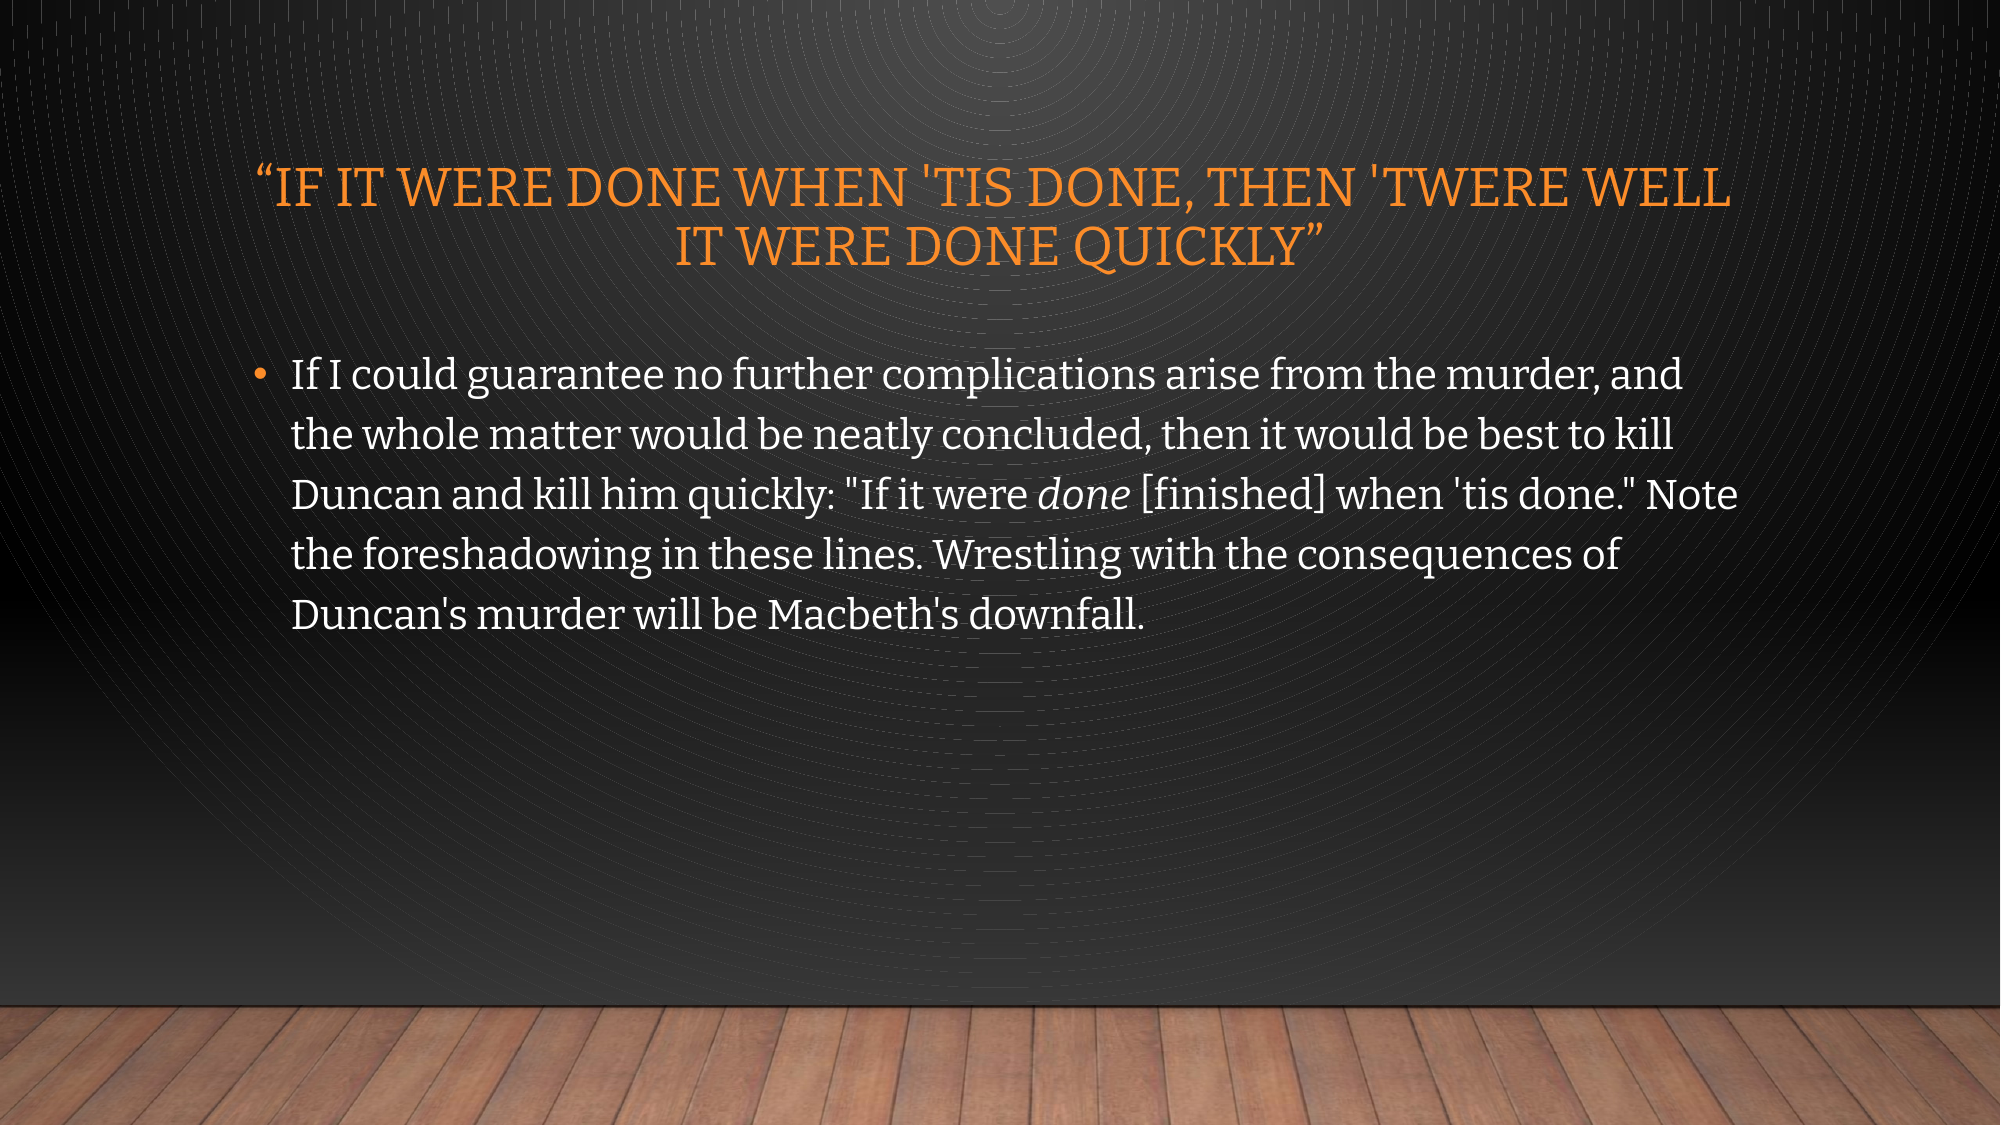

# “If it were done when 'tis done, then 'twere well It were done quickly”
If I could guarantee no further complications arise from the murder, and the whole matter would be neatly concluded, then it would be best to kill Duncan and kill him quickly: "If it were done [finished] when 'tis done." Note the foreshadowing in these lines. Wrestling with the consequences of Duncan's murder will be Macbeth's downfall.